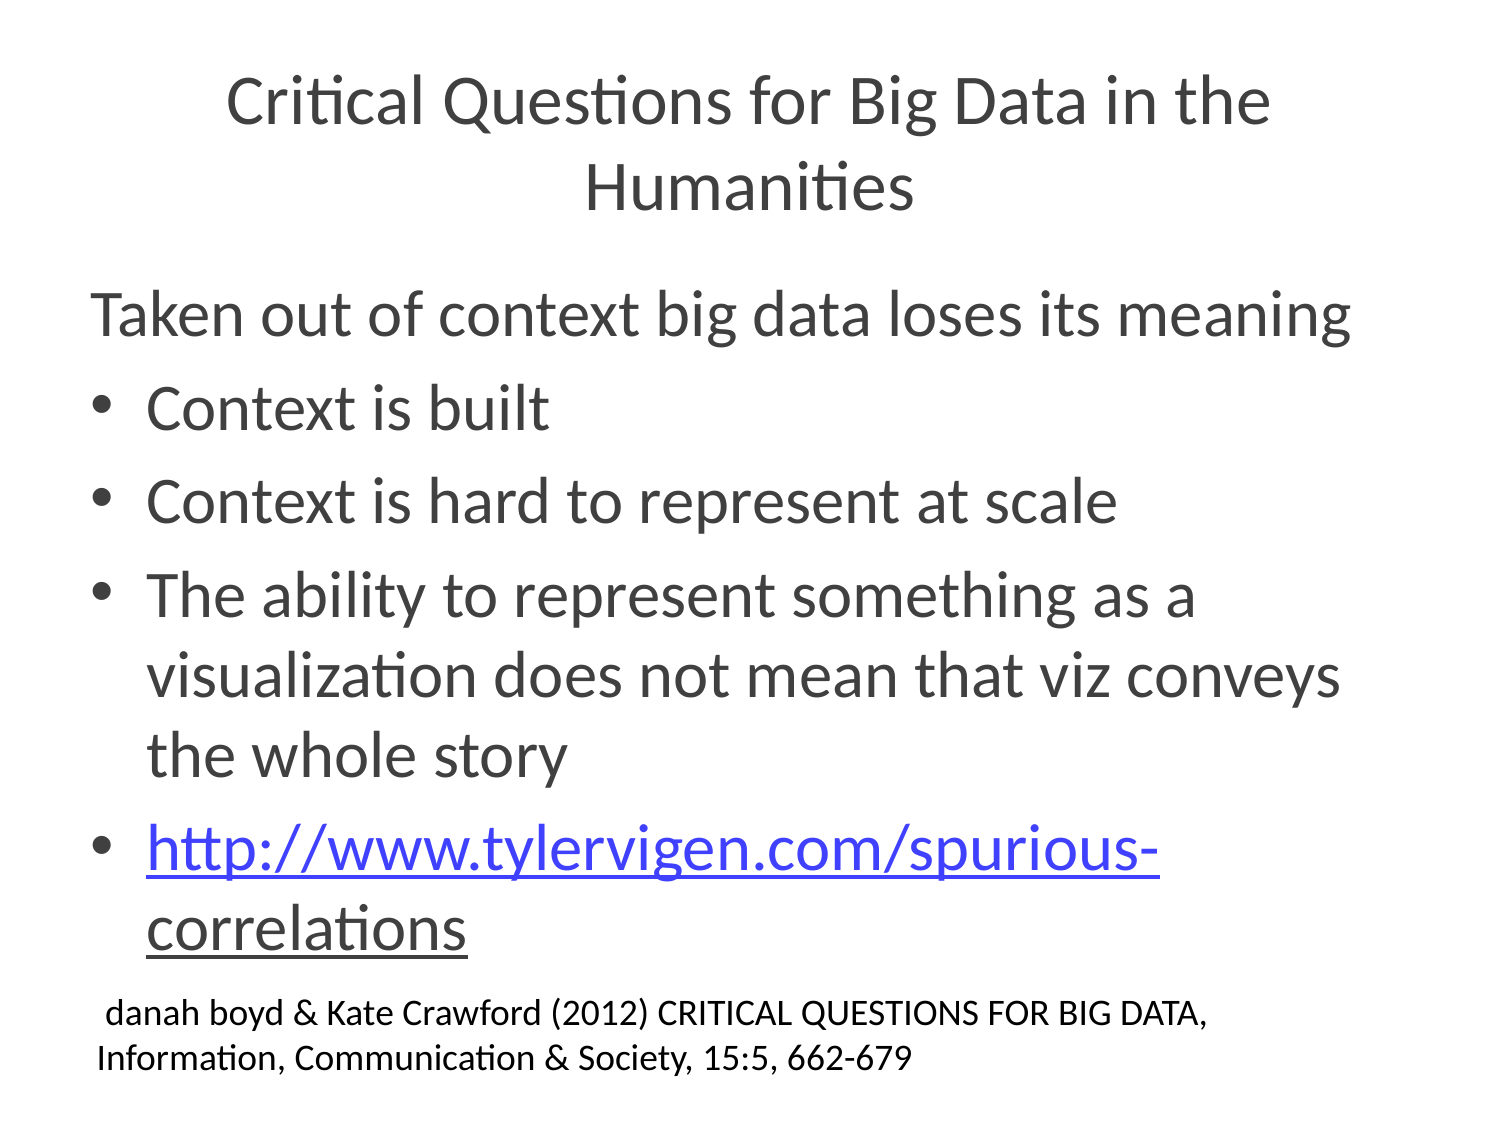

# Critical Questions for Big Data in the Humanities
Taken out of context big data loses its meaning
Context is built
Context is hard to represent at scale
The ability to represent something as a visualization does not mean that viz conveys the whole story
http://www.tylervigen.com/spurious-correlations

 danah boyd & Kate Crawford (2012) CRITICAL QUESTIONS FOR BIG DATA,
Information, Communication & Society, 15:5, 662-679